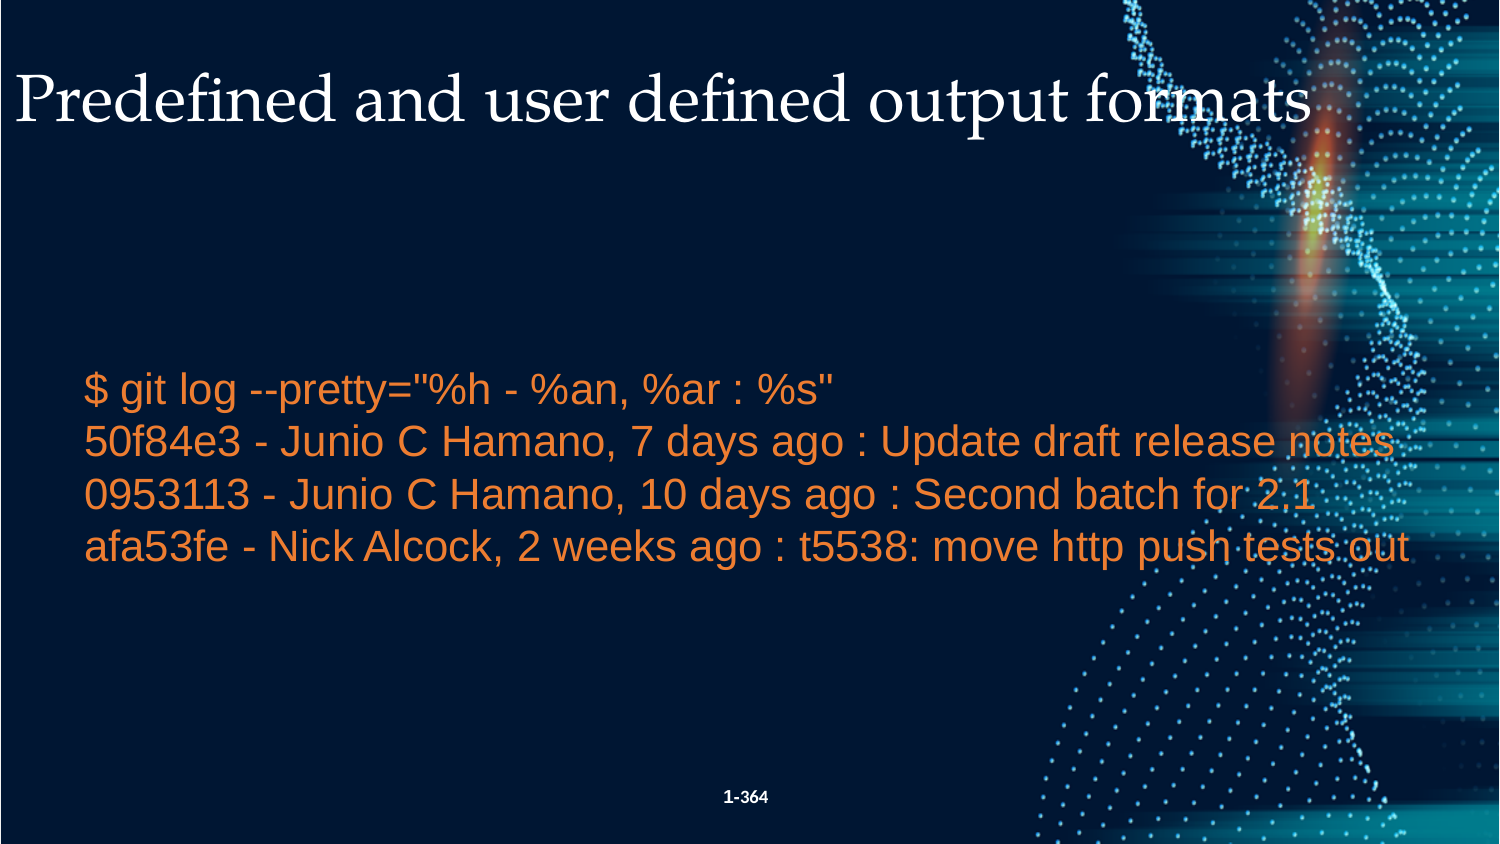

Predefined and user defined output formats

$ git log --pretty="%h - %an, %ar : %s"
50f84e3 - Junio C Hamano, 7 days ago : Update draft release notes
0953113 - Junio C Hamano, 10 days ago : Second batch for 2.1
afa53fe - Nick Alcock, 2 weeks ago : t5538: move http push tests out
1-364